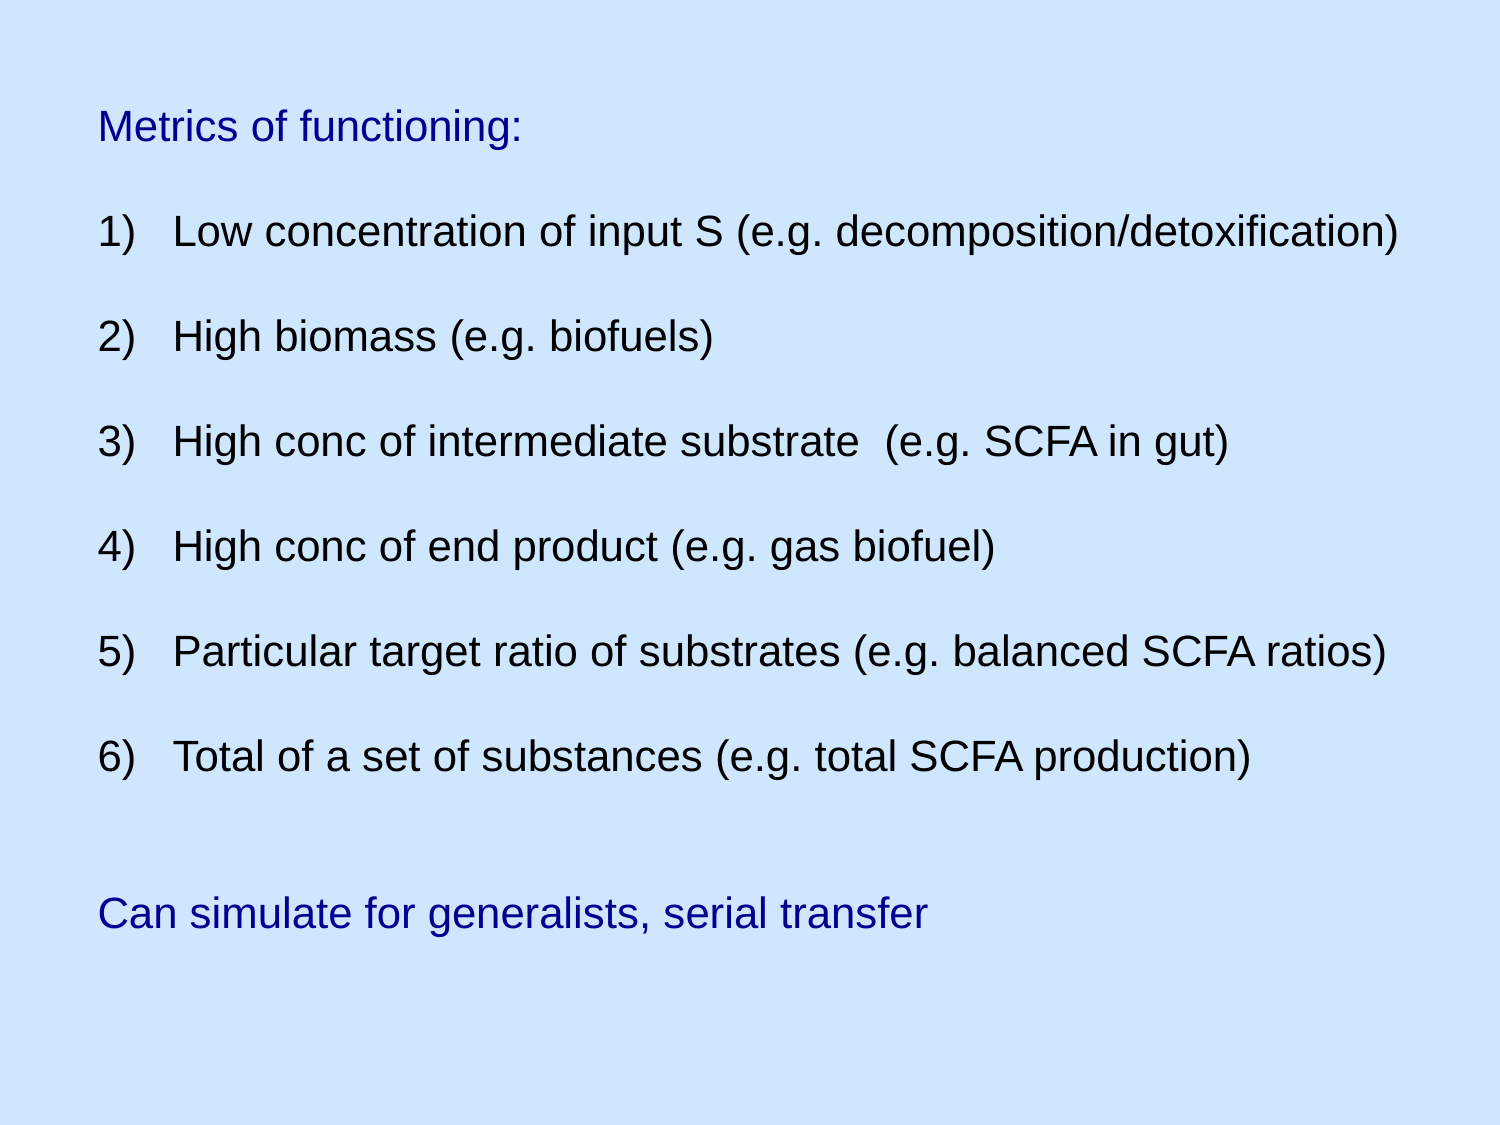

Metrics of functioning:

Low concentration of input S (e.g. decomposition/detoxification)

High biomass (e.g. biofuels)

High conc of intermediate substrate  (e.g. SCFA in gut)

High conc of end product (e.g. gas biofuel)

Particular target ratio of substrates (e.g. balanced SCFA ratios)

Total of a set of substances (e.g. total SCFA production)

Can simulate for generalists, serial transfer